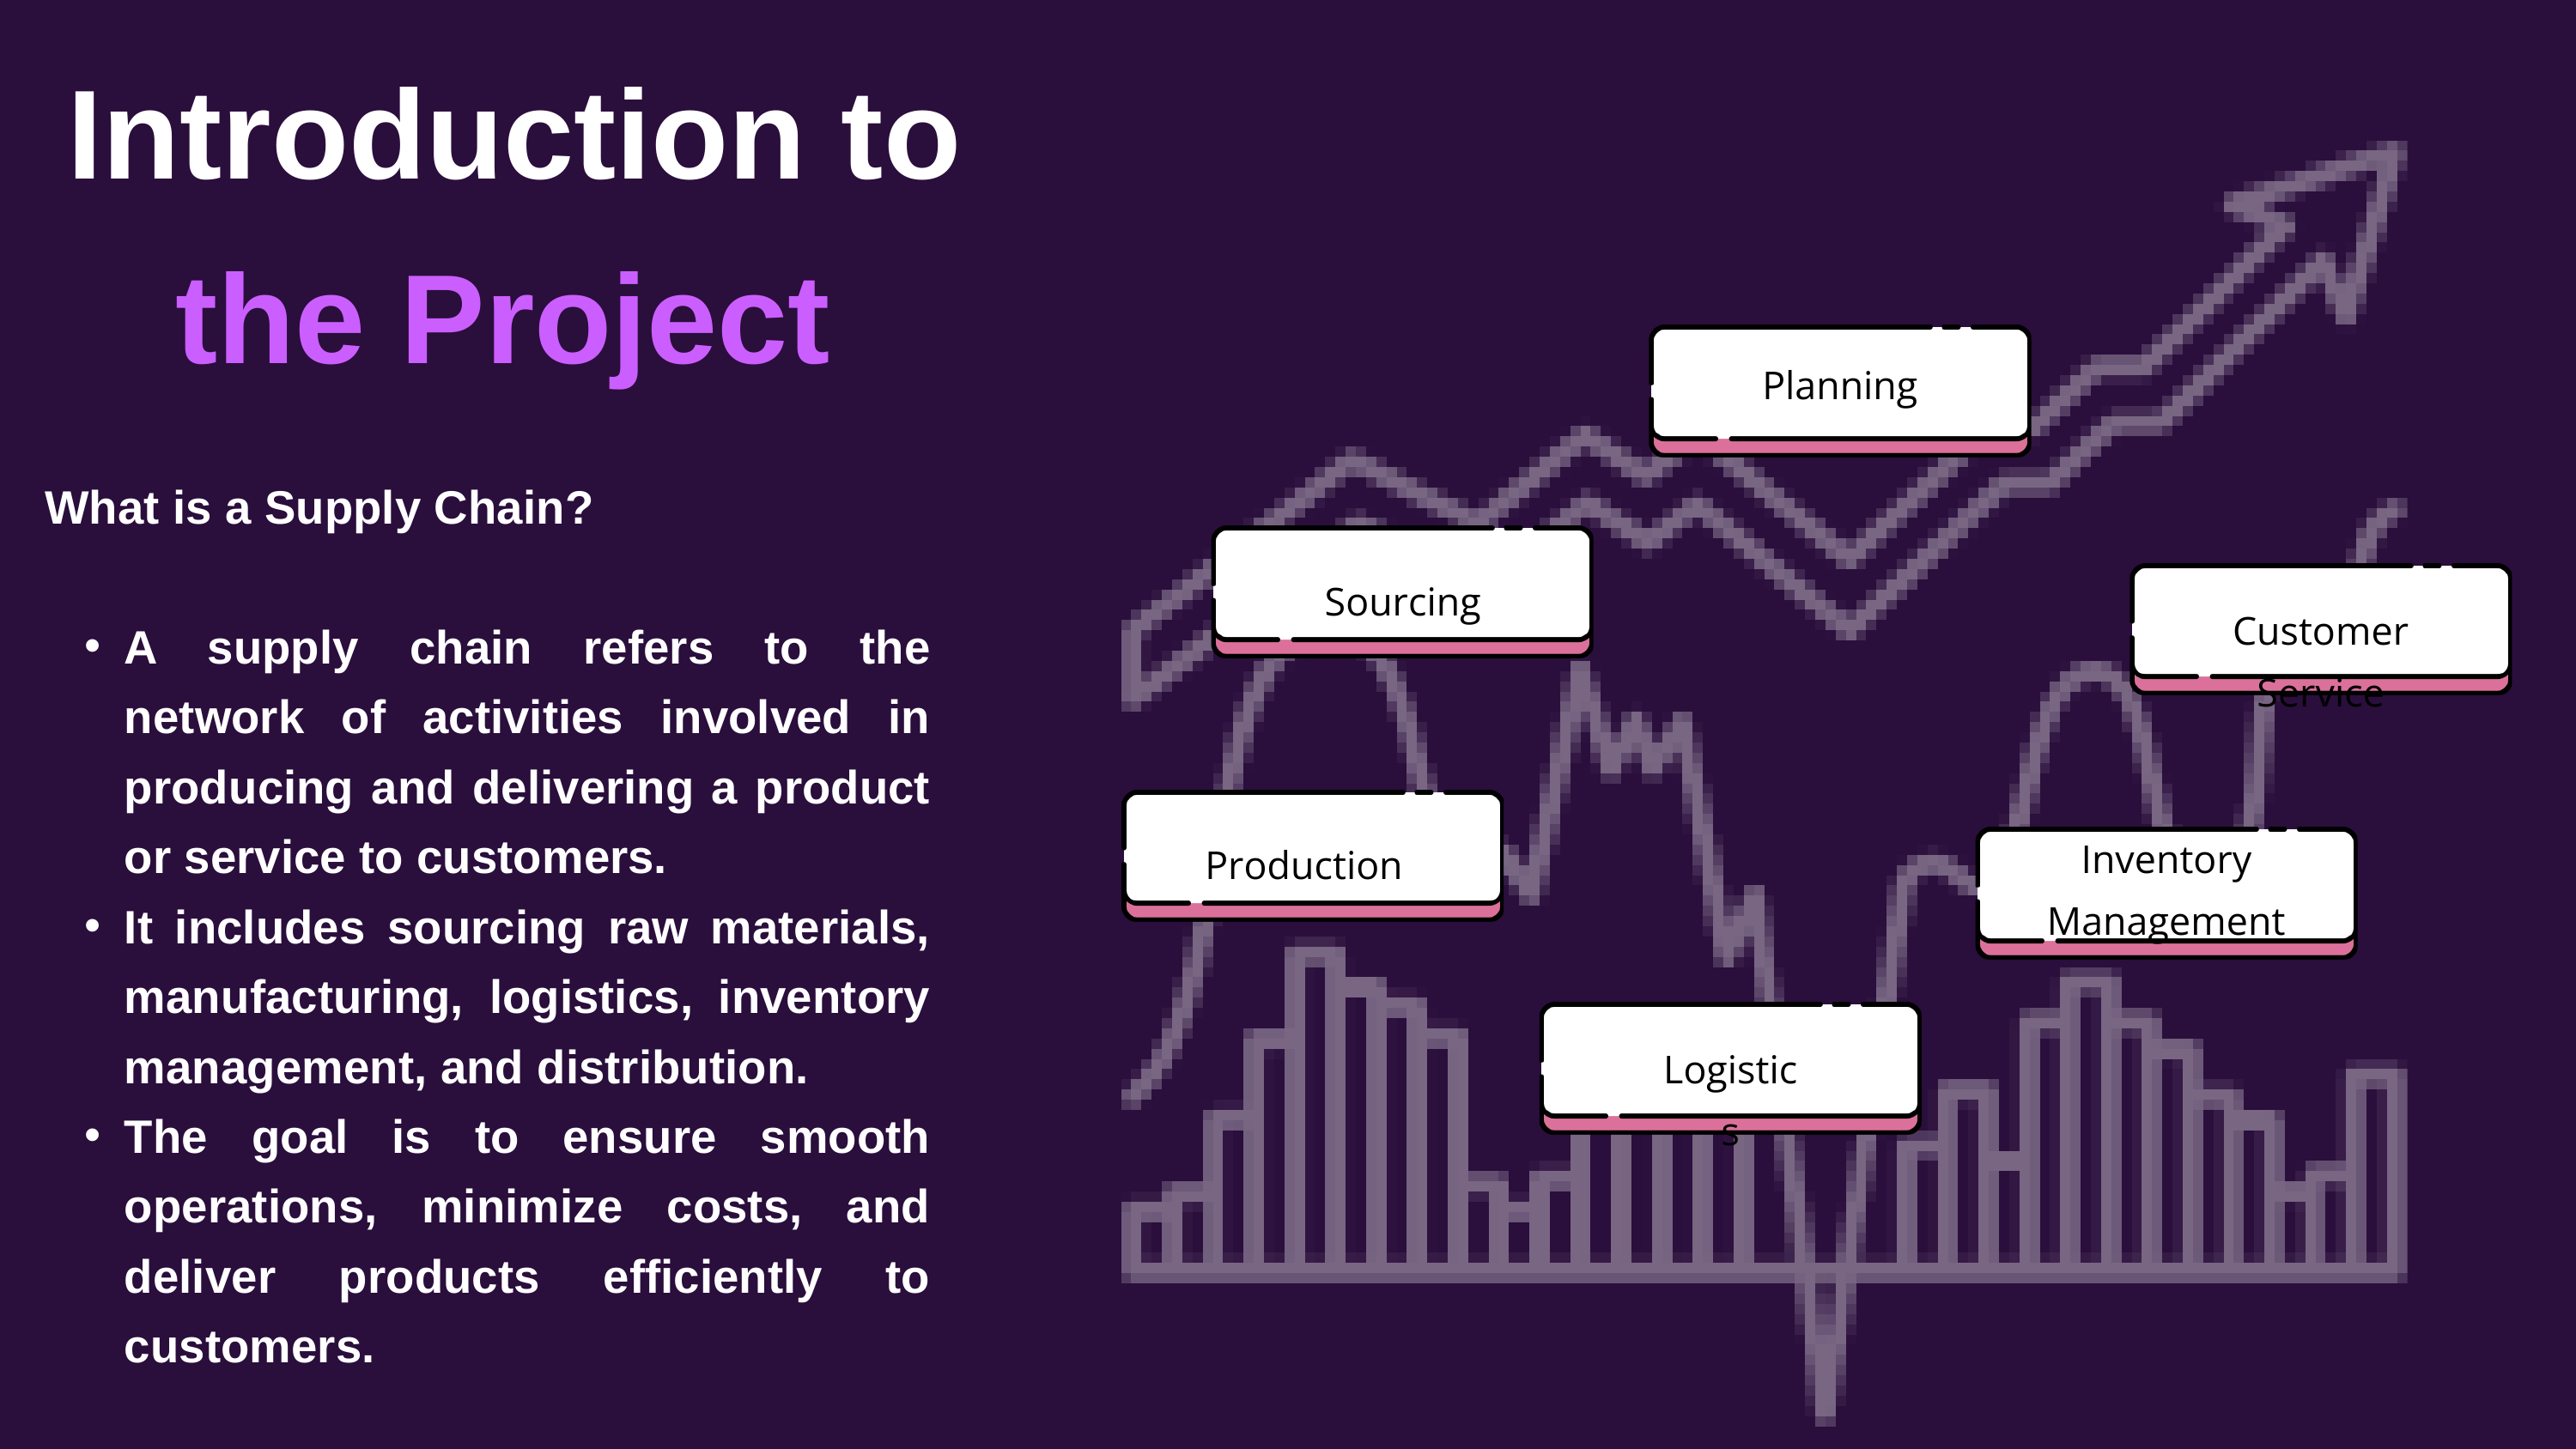

Introduction to

the Project

Planning
What is a Supply Chain?

A supply chain refers to the network of activities involved in producing and delivering a product or service to customers.
It includes sourcing raw materials, manufacturing, logistics, inventory management, and distribution.
The goal is to ensure smooth operations, minimize costs, and deliver products efficiently to customers.

Sourcing

Customer Service

Production

Inventory Management

Logistics